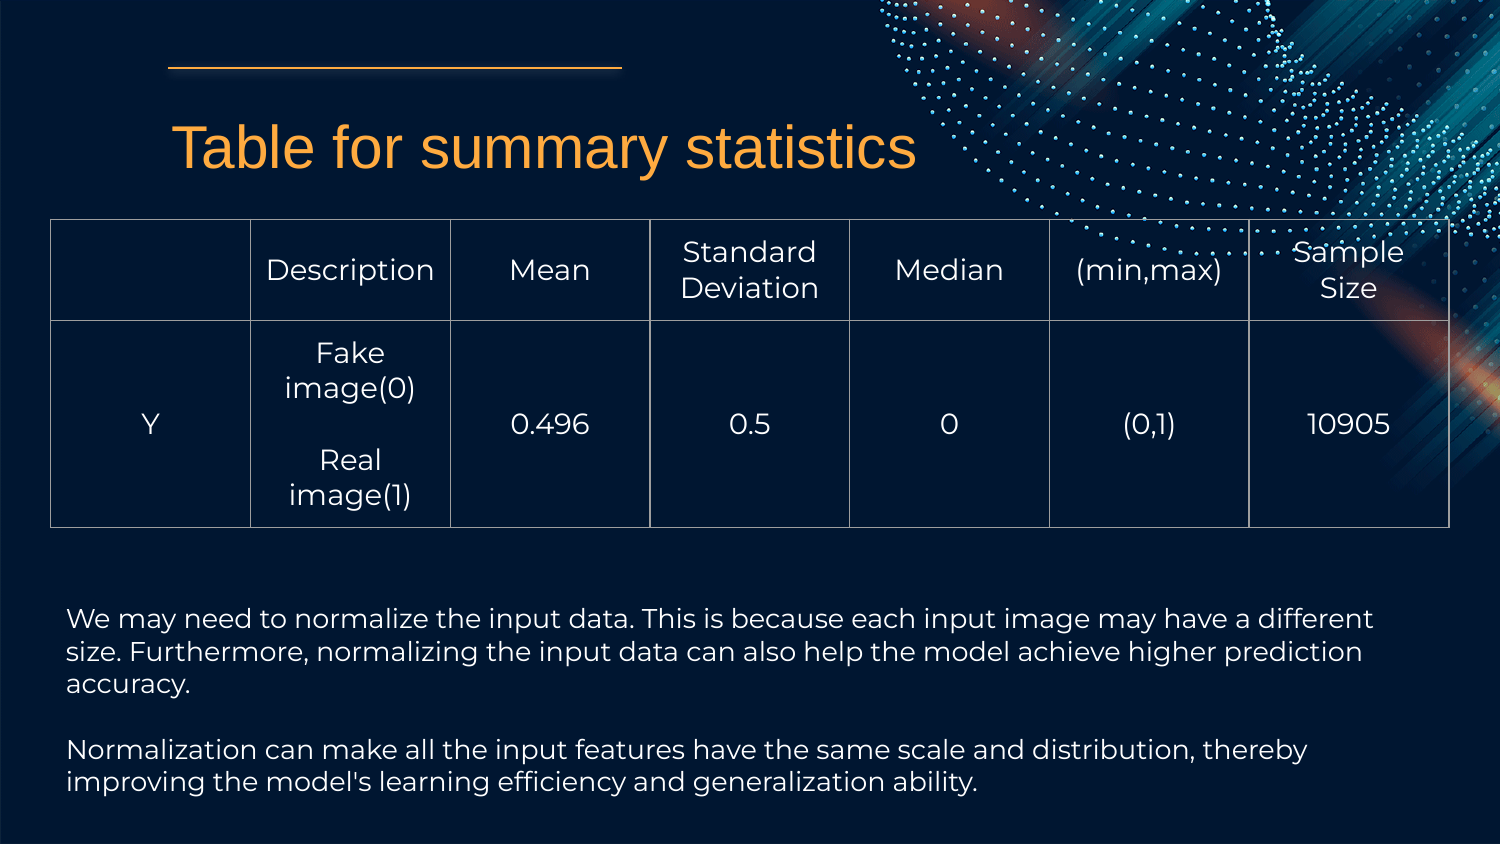

# Table for summary statistics

|  | Description | Mean | Standard Deviation | Median | (min,max) | Sample Size |
| --- | --- | --- | --- | --- | --- | --- |
| Y | Fake image(0) Real image(1) | 0.496 | 0.5 | 0 | (0,1) | 10905 |
We may need to normalize the input data. This is because each input image may have a different size. Furthermore, normalizing the input data can also help the model achieve higher prediction accuracy.
Normalization can make all the input features have the same scale and distribution, thereby improving the model's learning efficiency and generalization ability.